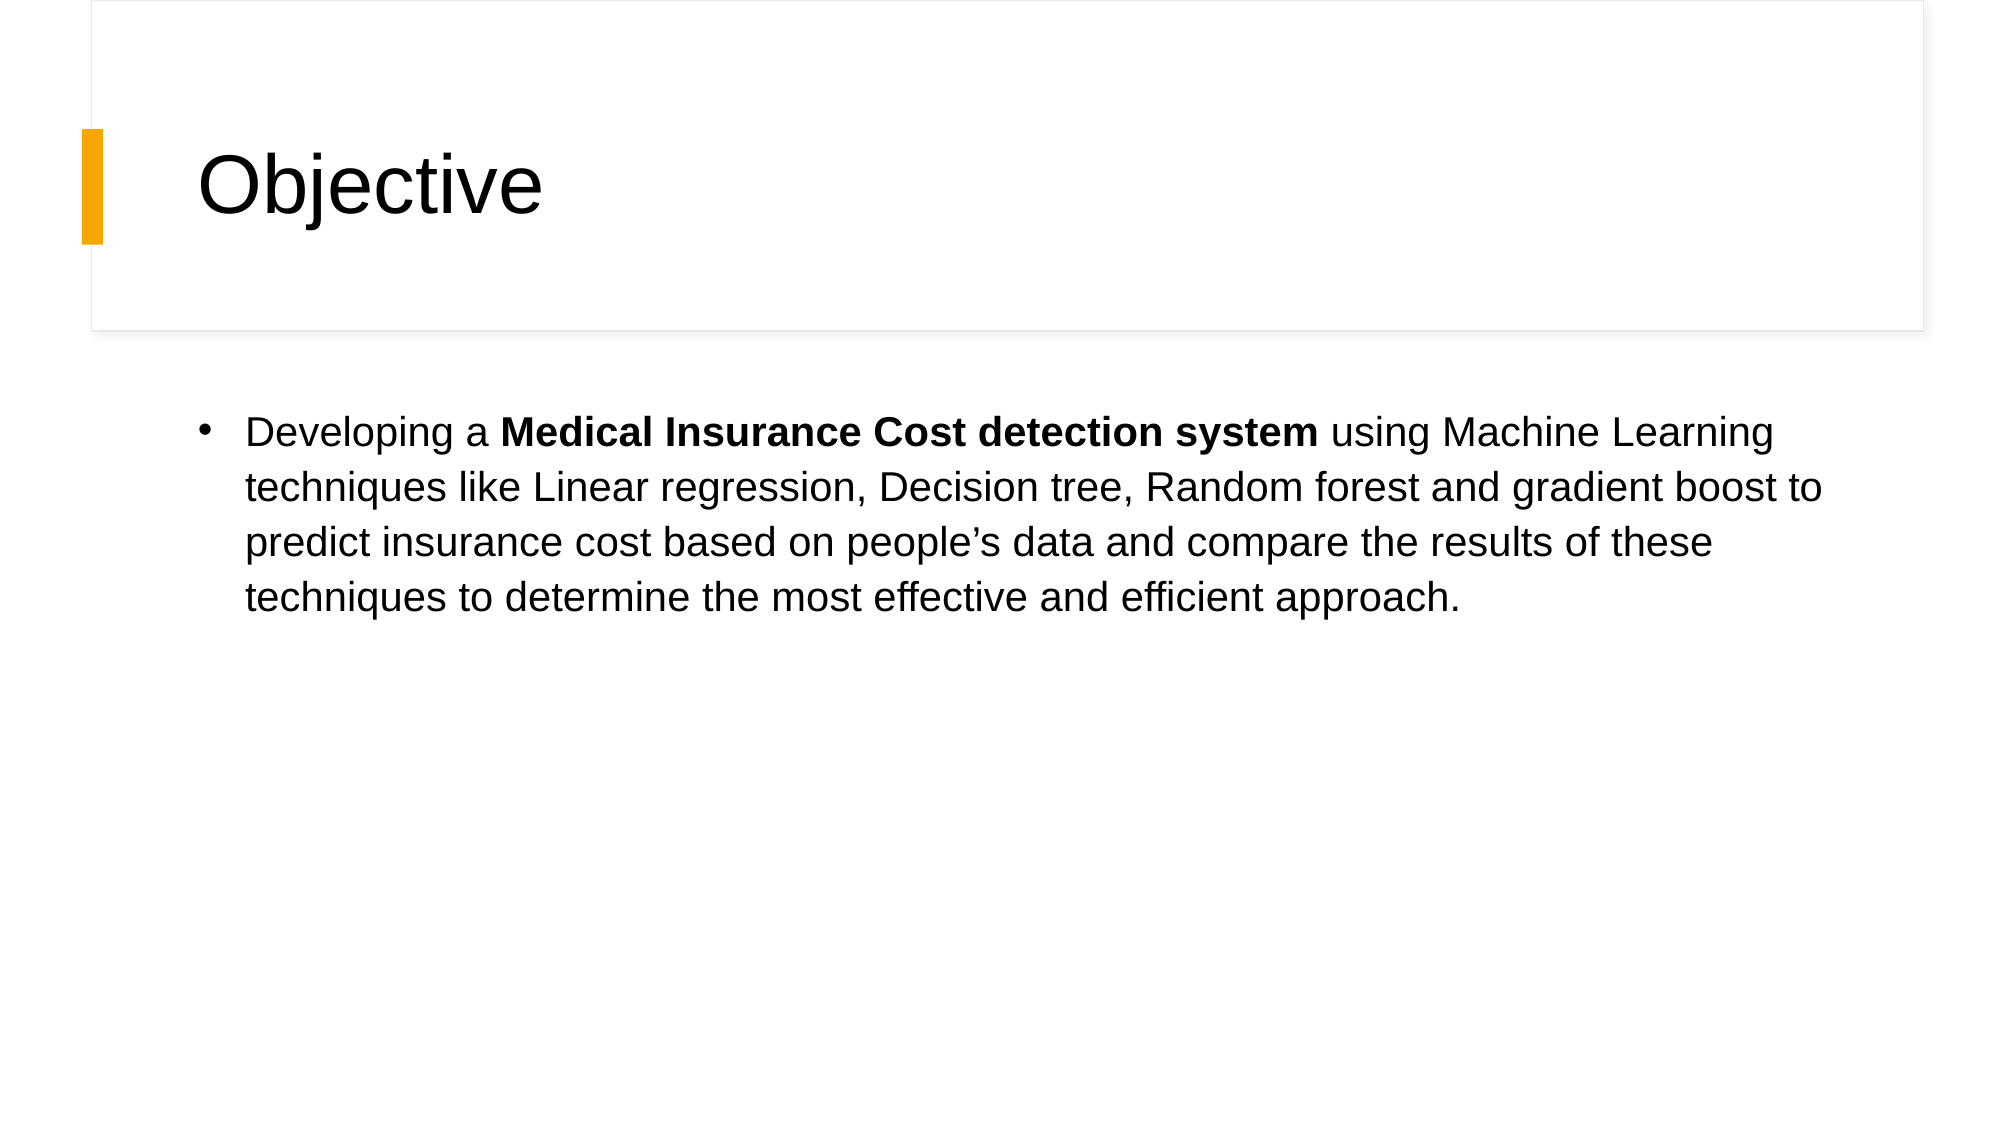

# Objective
Developing a Medical Insurance Cost detection system using Machine Learning techniques like Linear regression, Decision tree, Random forest and gradient boost to predict insurance cost based on people’s data and compare the results of these techniques to determine the most effective and efficient approach.